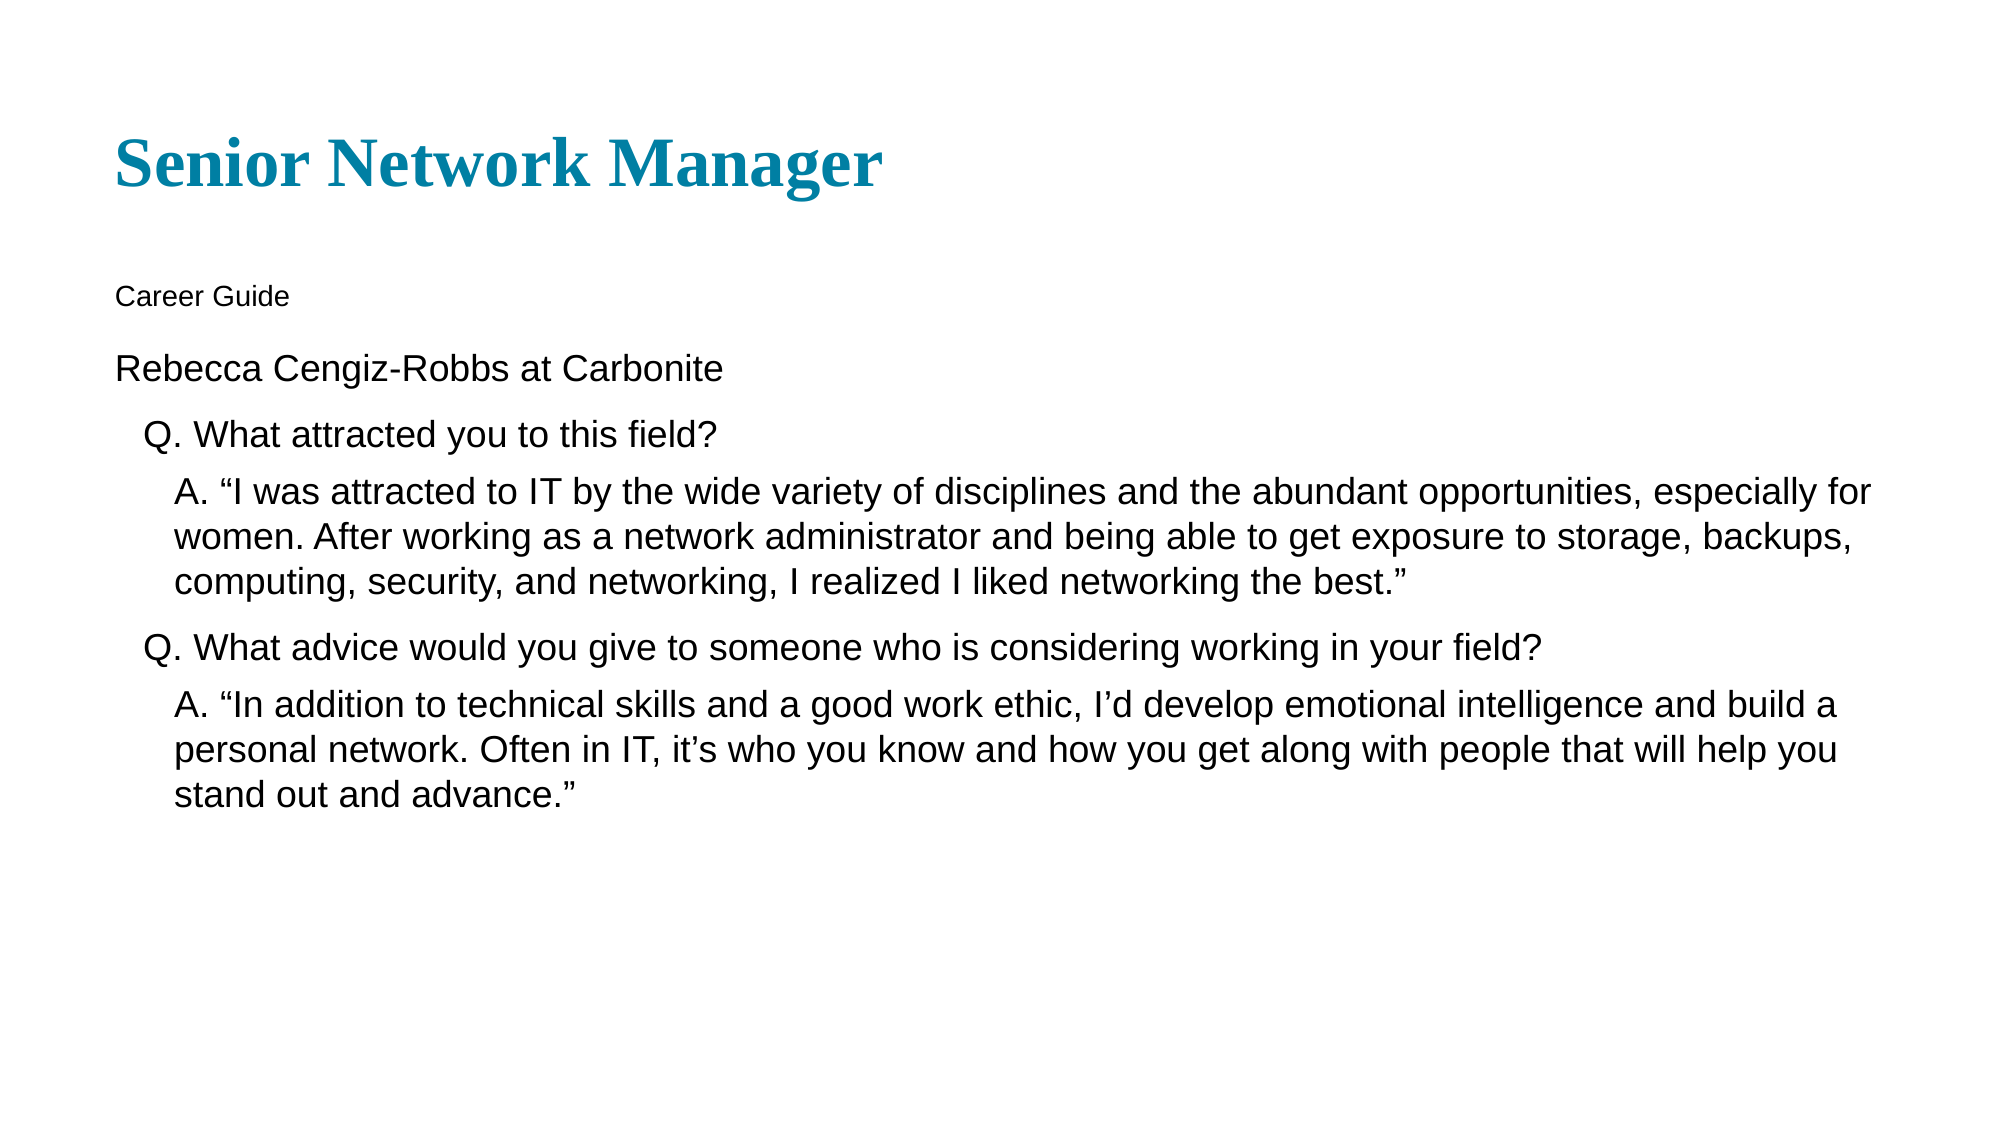

# Senior Network Manager
Career Guide
Rebecca Cengiz-Robbs at Carbonite
Q. What attracted you to this field?
A. “I was attracted to I T by the wide variety of disciplines and the abundant opportunities, especially for women. After working as a network administrator and being able to get exposure to storage, backups, computing, security, and networking, I realized I liked networking the best.”
Q. What advice would you give to someone who is considering working in your field?
A. “In addition to technical skills and a good work ethic, I’d develop emotional intelligence and build a personal network. Often in I T, it’s who you know and how you get along with people that will help you stand out and advance.”